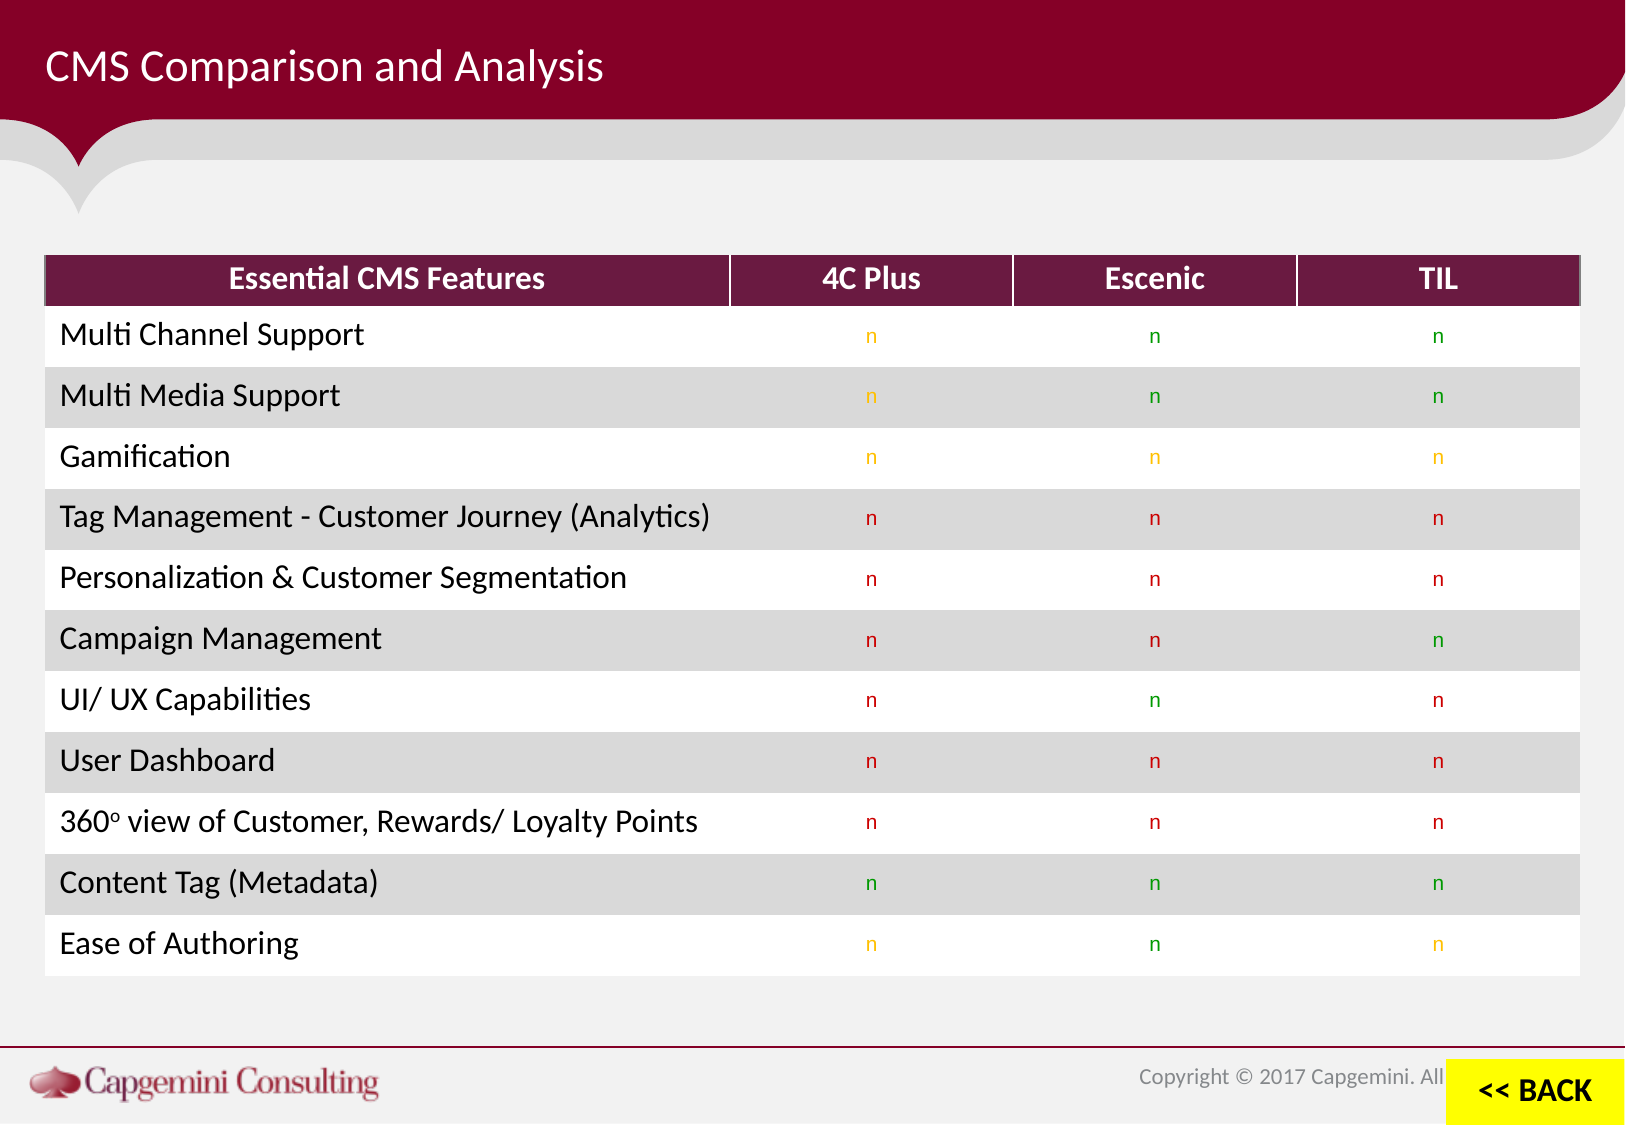

# CMS Comparison and Analysis
| Essential CMS Features | 4C Plus | Escenic | TIL |
| --- | --- | --- | --- |
| Multi Channel Support | n | n | n |
| Multi Media Support | n | n | n |
| Gamification | n | n | n |
| Tag Management - Customer Journey (Analytics) | n | n | n |
| Personalization & Customer Segmentation | n | n | n |
| Campaign Management | n | n | n |
| UI/ UX Capabilities | n | n | n |
| User Dashboard | n | n | n |
| 360o view of Customer, Rewards/ Loyalty Points | n | n | n |
| Content Tag (Metadata) | n | n | n |
| Ease of Authoring | n | n | n |
Copyright © 2017 Capgemini. All rights reserved.
<< BACK
21